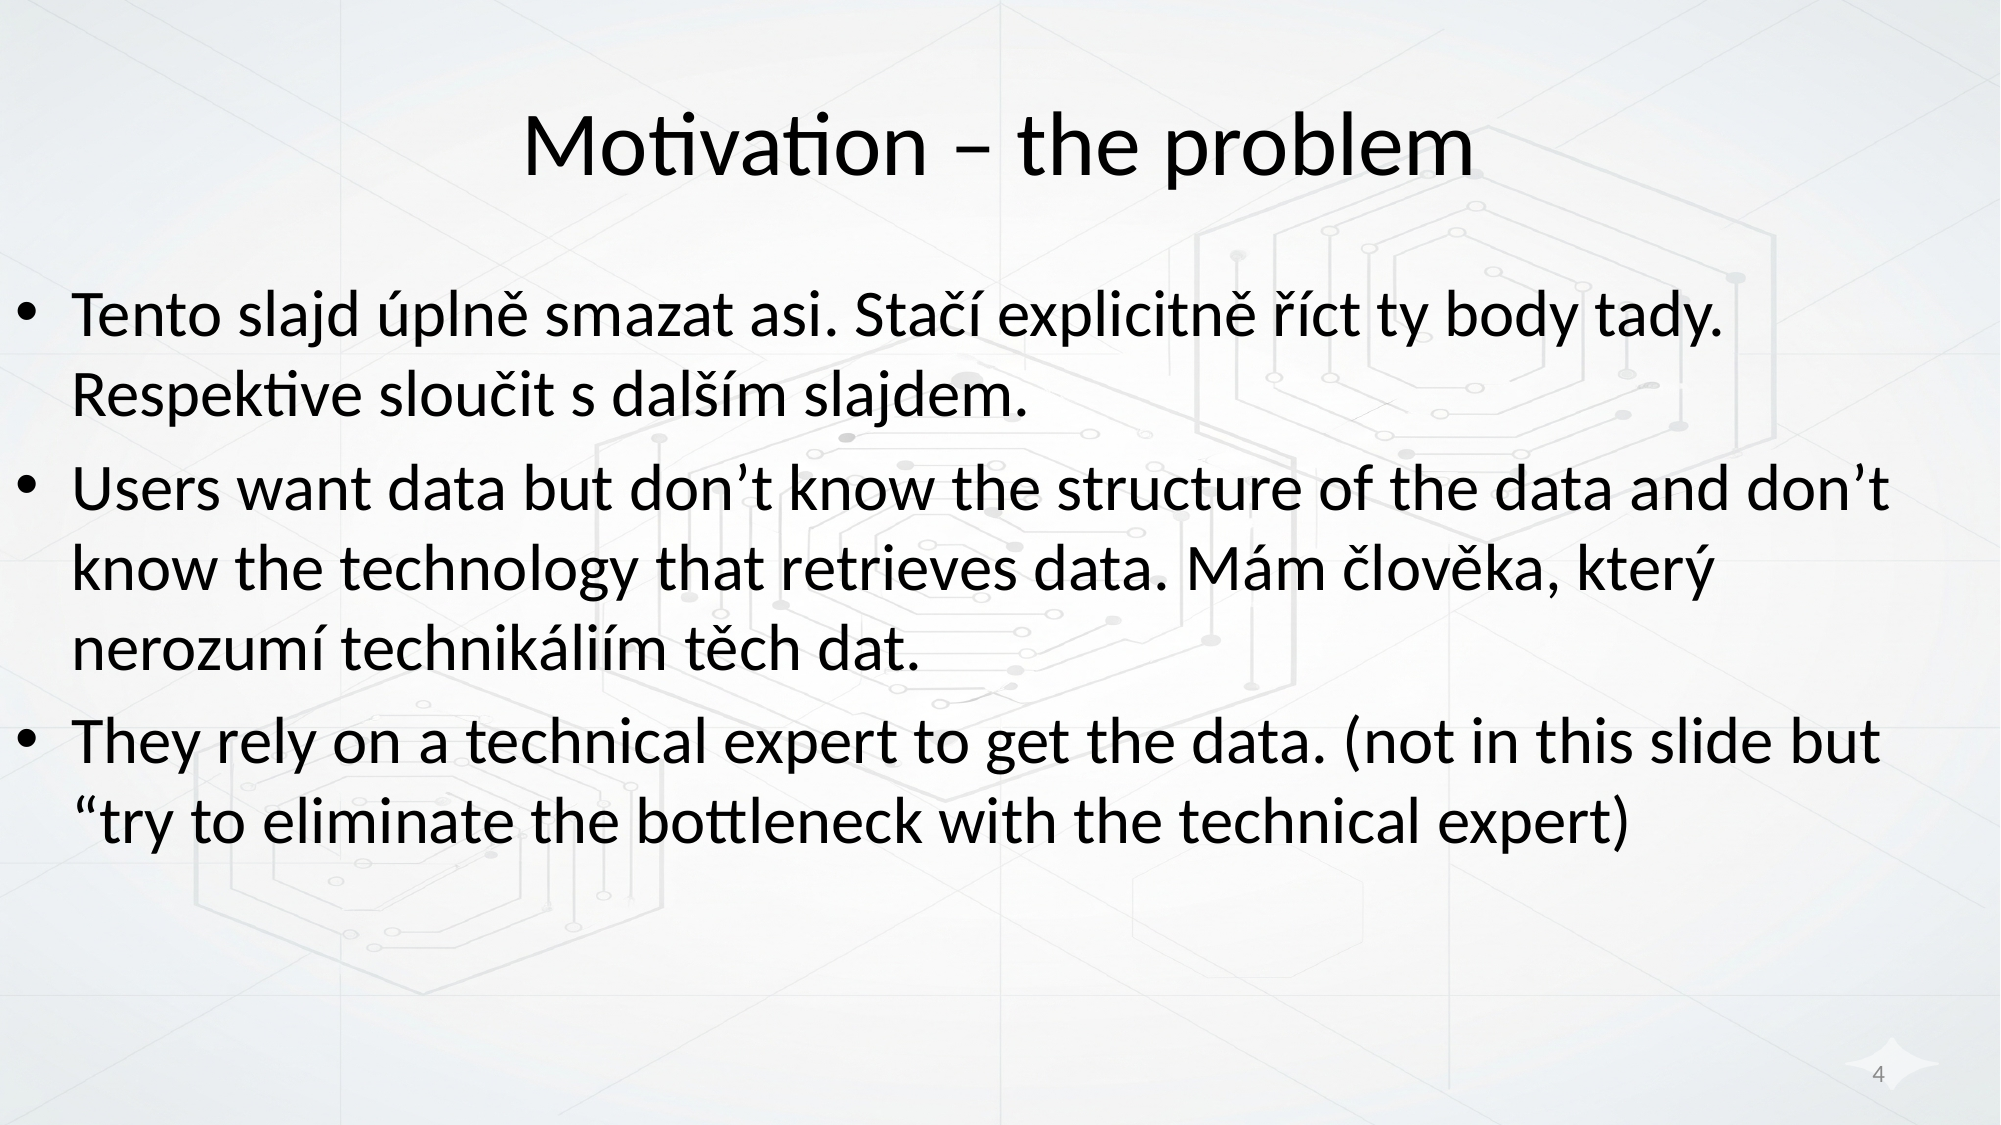

# Motivation – the problem
Tento slajd úplně smazat asi. Stačí explicitně říct ty body tady. Respektive sloučit s dalším slajdem.
Users want data but don’t know the structure of the data and don’t know the technology that retrieves data. Mám člověka, který nerozumí technikáliím těch dat.
They rely on a technical expert to get the data. (not in this slide but “try to eliminate the bottleneck with the technical expert)
4